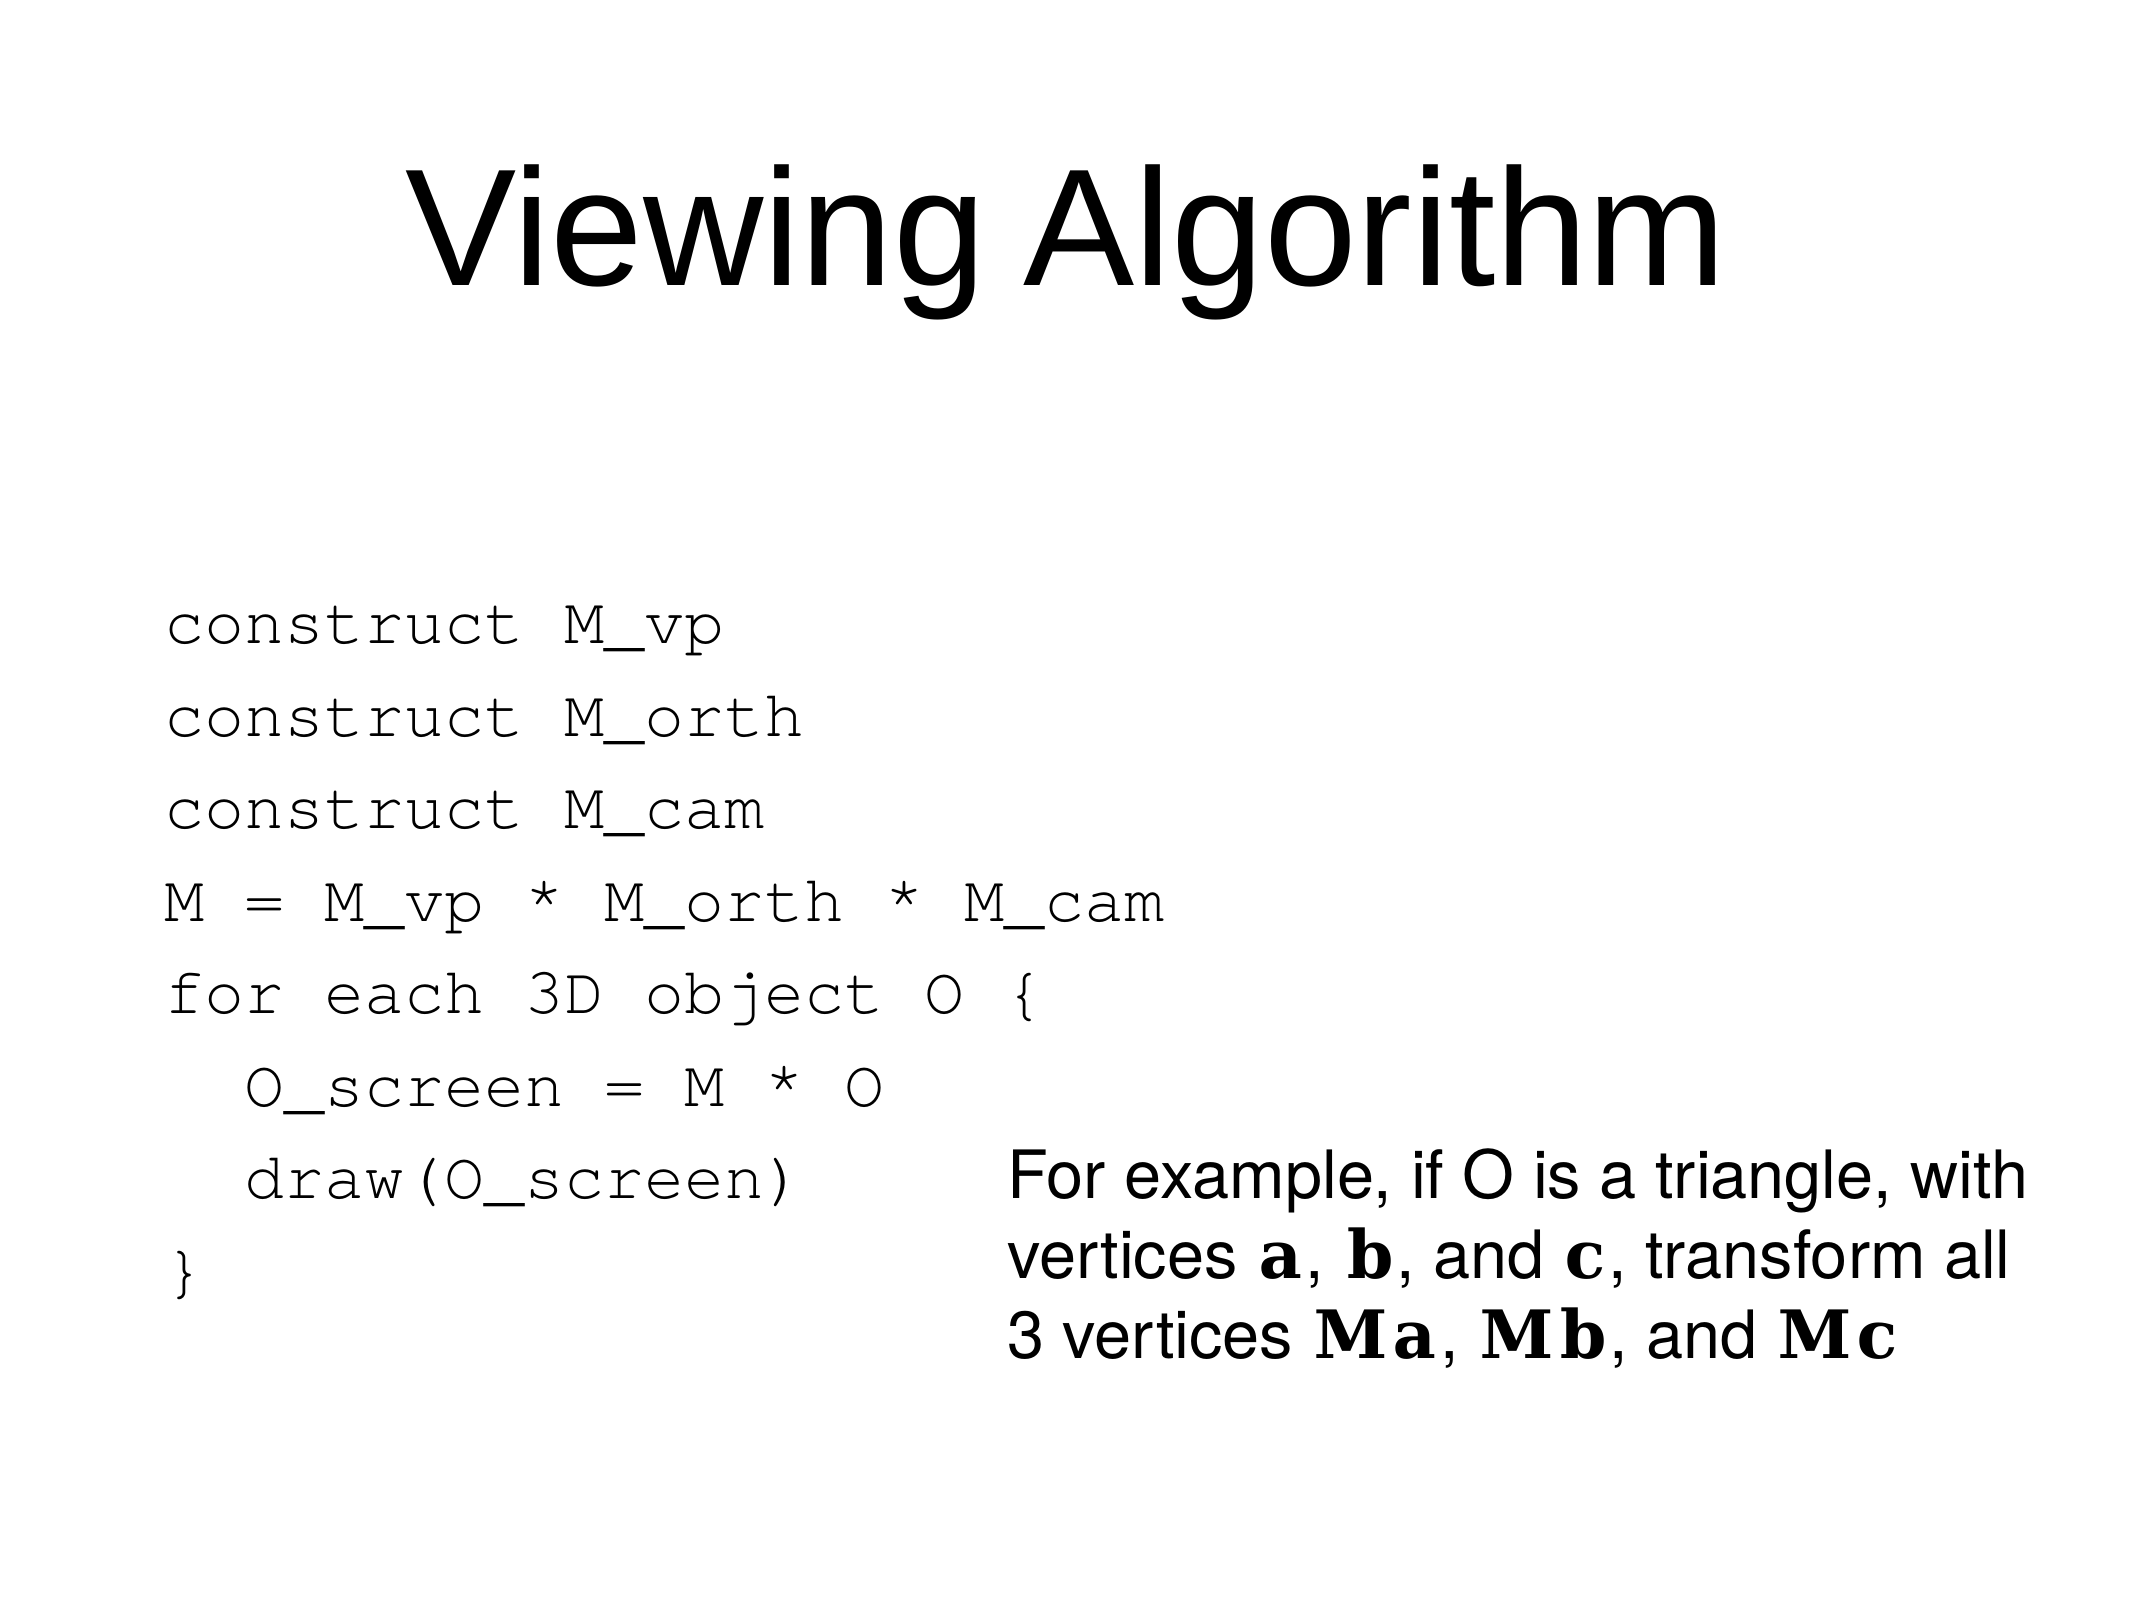

# Viewing Algorithm
construct M_vp
construct M_orth
construct M_cam
M = M_vp * M_orth * M_cam
for each 3D object O {
  O_screen = M * O
  draw(O_screen)
}
For example, if O is a triangle, with vertices 𝐚, 𝐛, and 𝐜, transform all 3 vertices 𝐌𝐚, 𝐌𝐛, and 𝐌𝐜